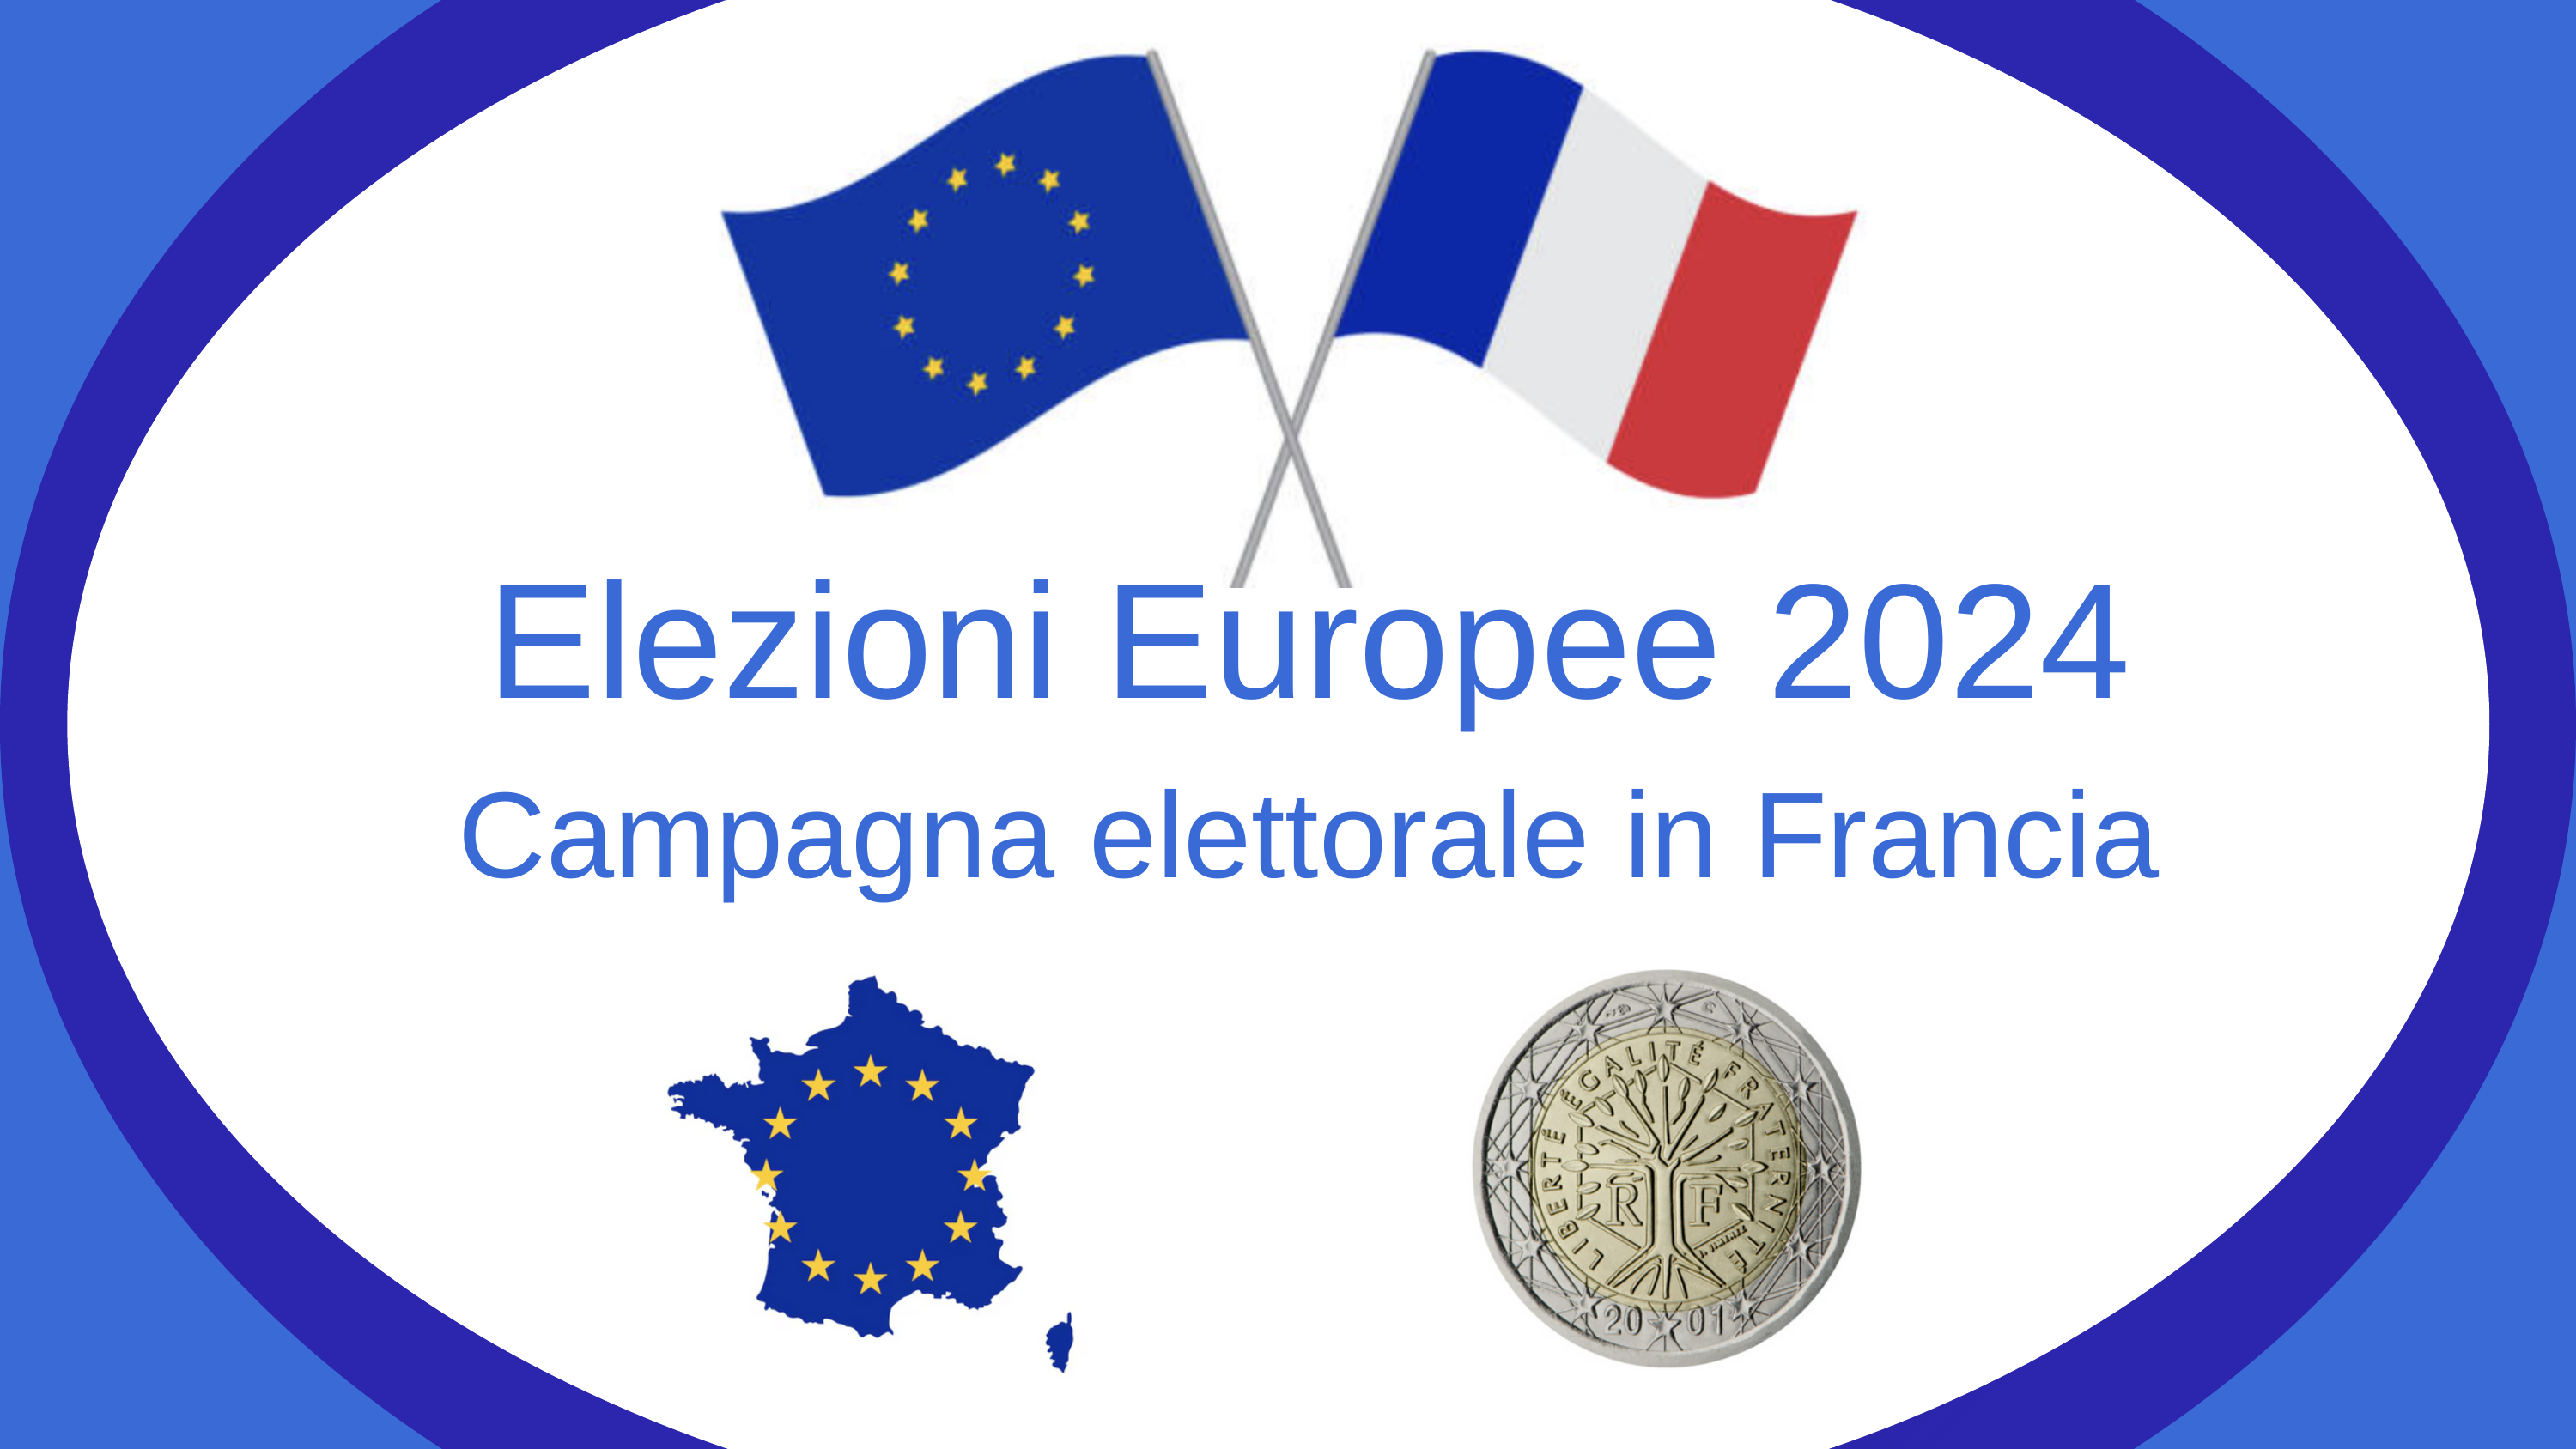

Elezioni Europee 2024
Campagna elettorale in Francia